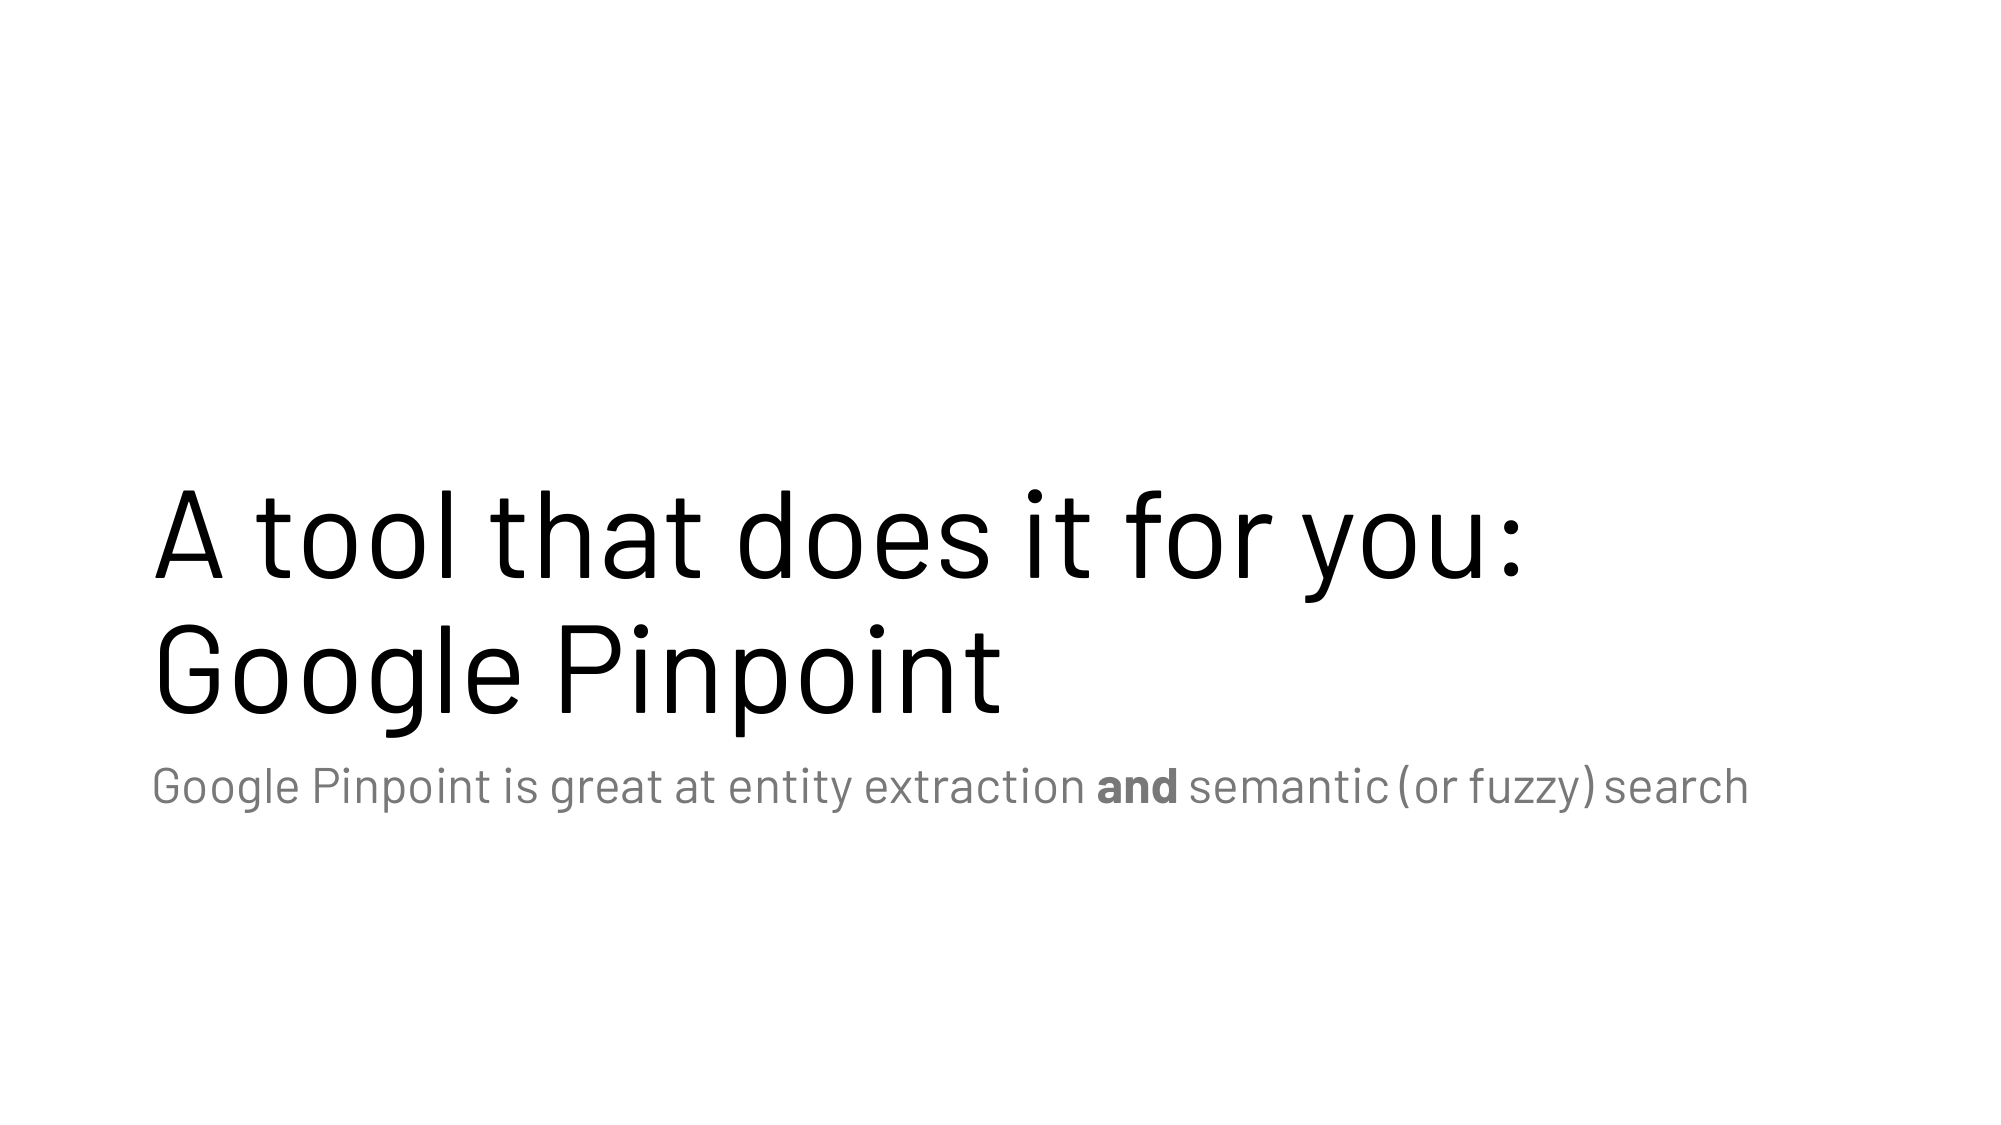

# A tool that does it for you: Google Pinpoint
Google Pinpoint is great at entity extraction and semantic (or fuzzy) search